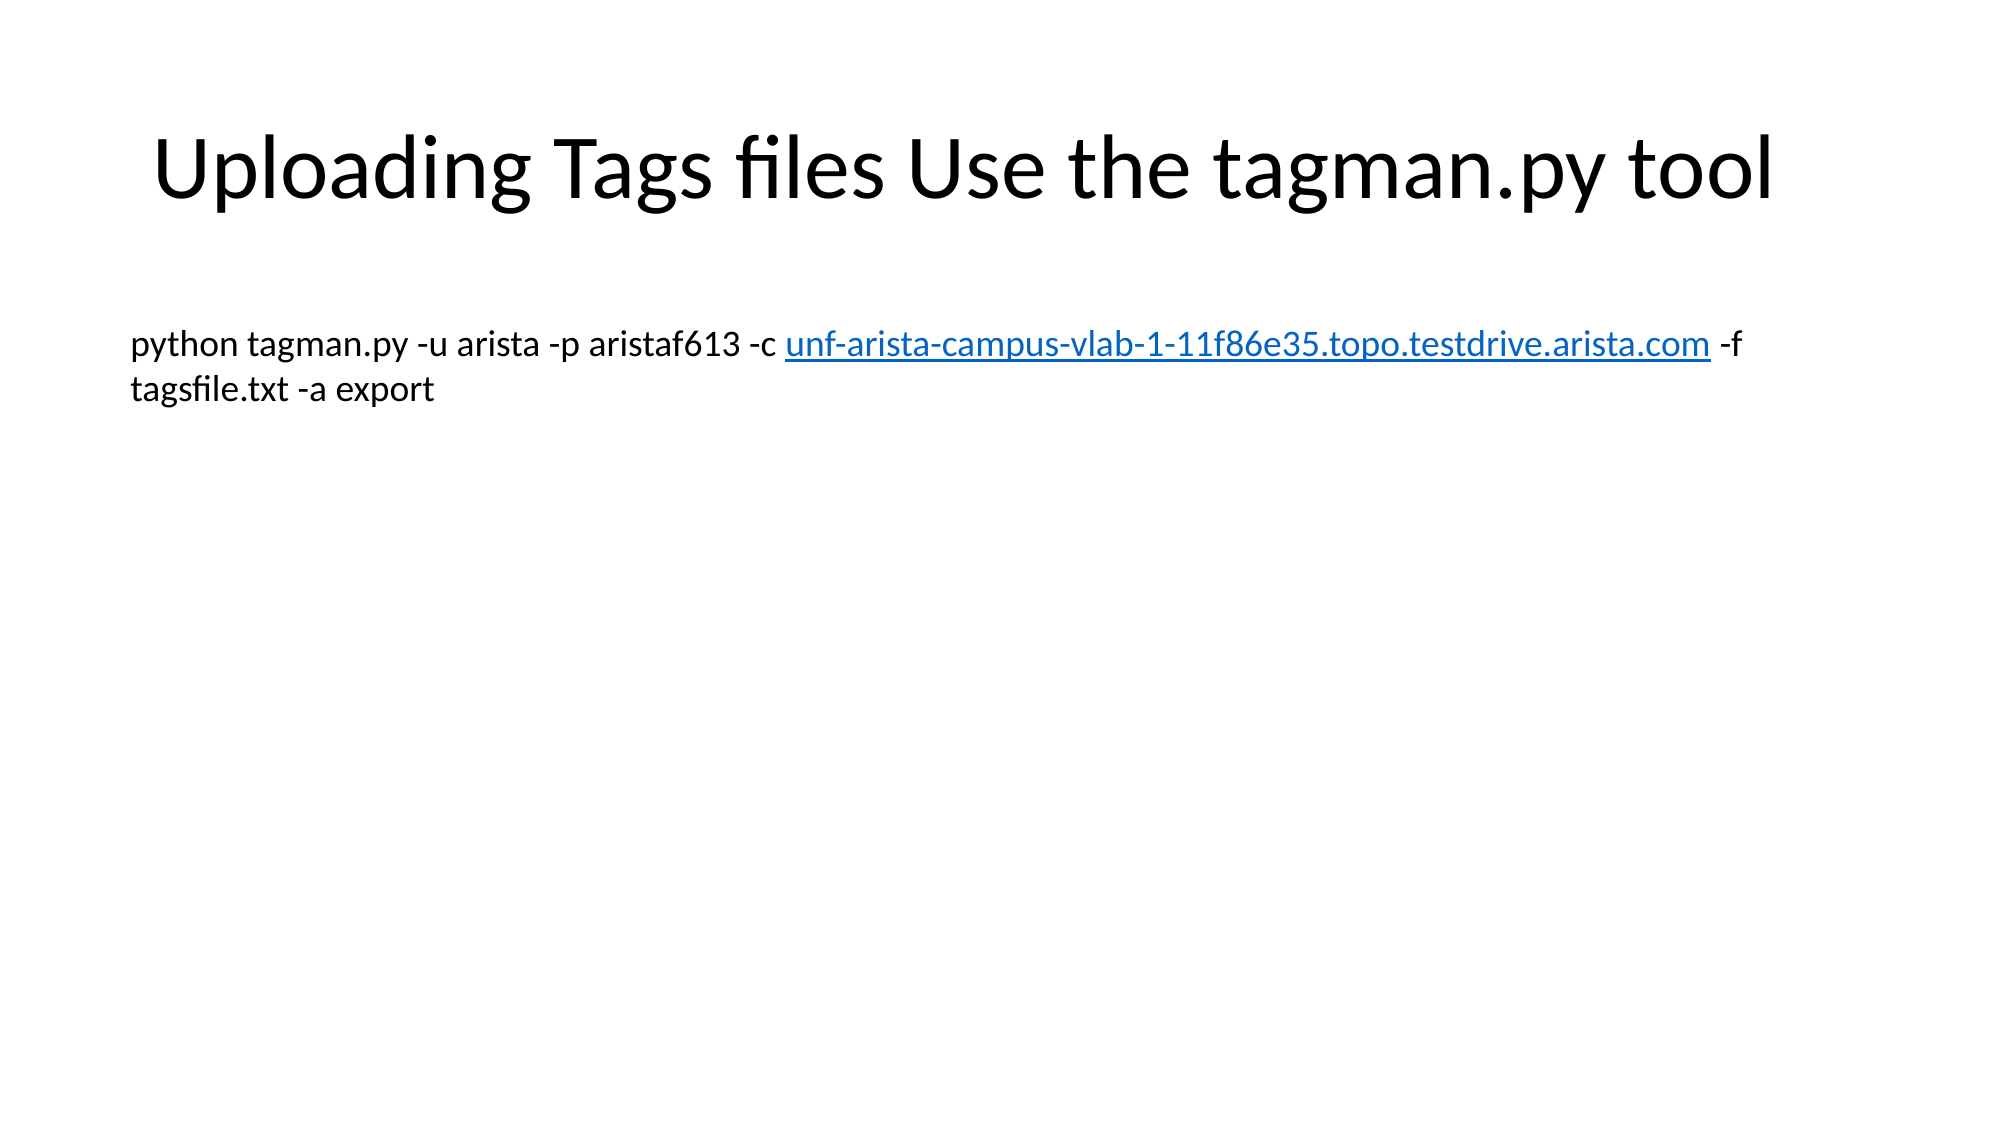

# Uploading Tags files Use the tagman.py tool
python tagman.py -u arista -p aristaf613 -c unf-arista-campus-vlab-1-11f86e35.topo.testdrive.arista.com -f tagsfile.txt -a export